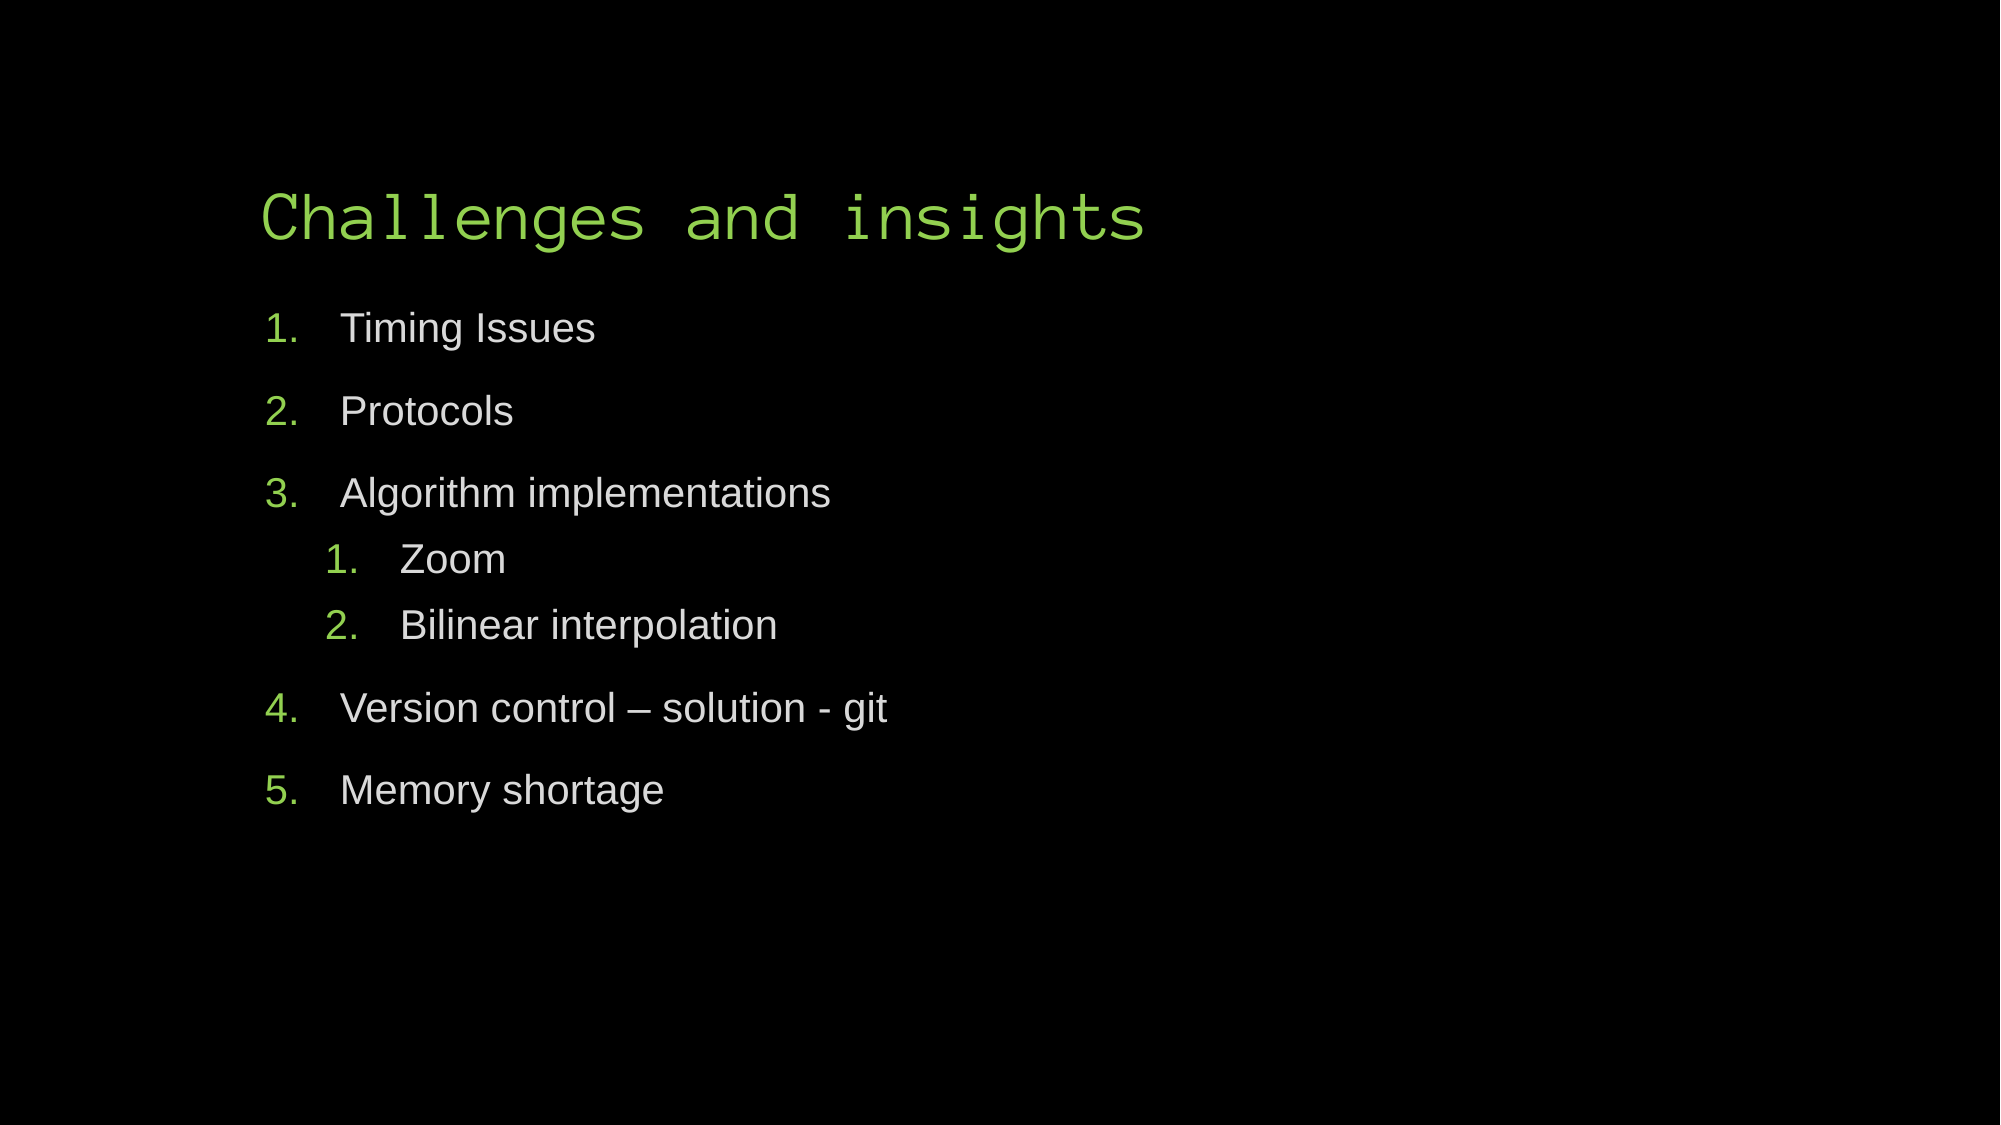

# Challenges and insights
Timing Issues
Protocols
Algorithm implementations
Zoom
Bilinear interpolation
Version control – solution - git
Memory shortage